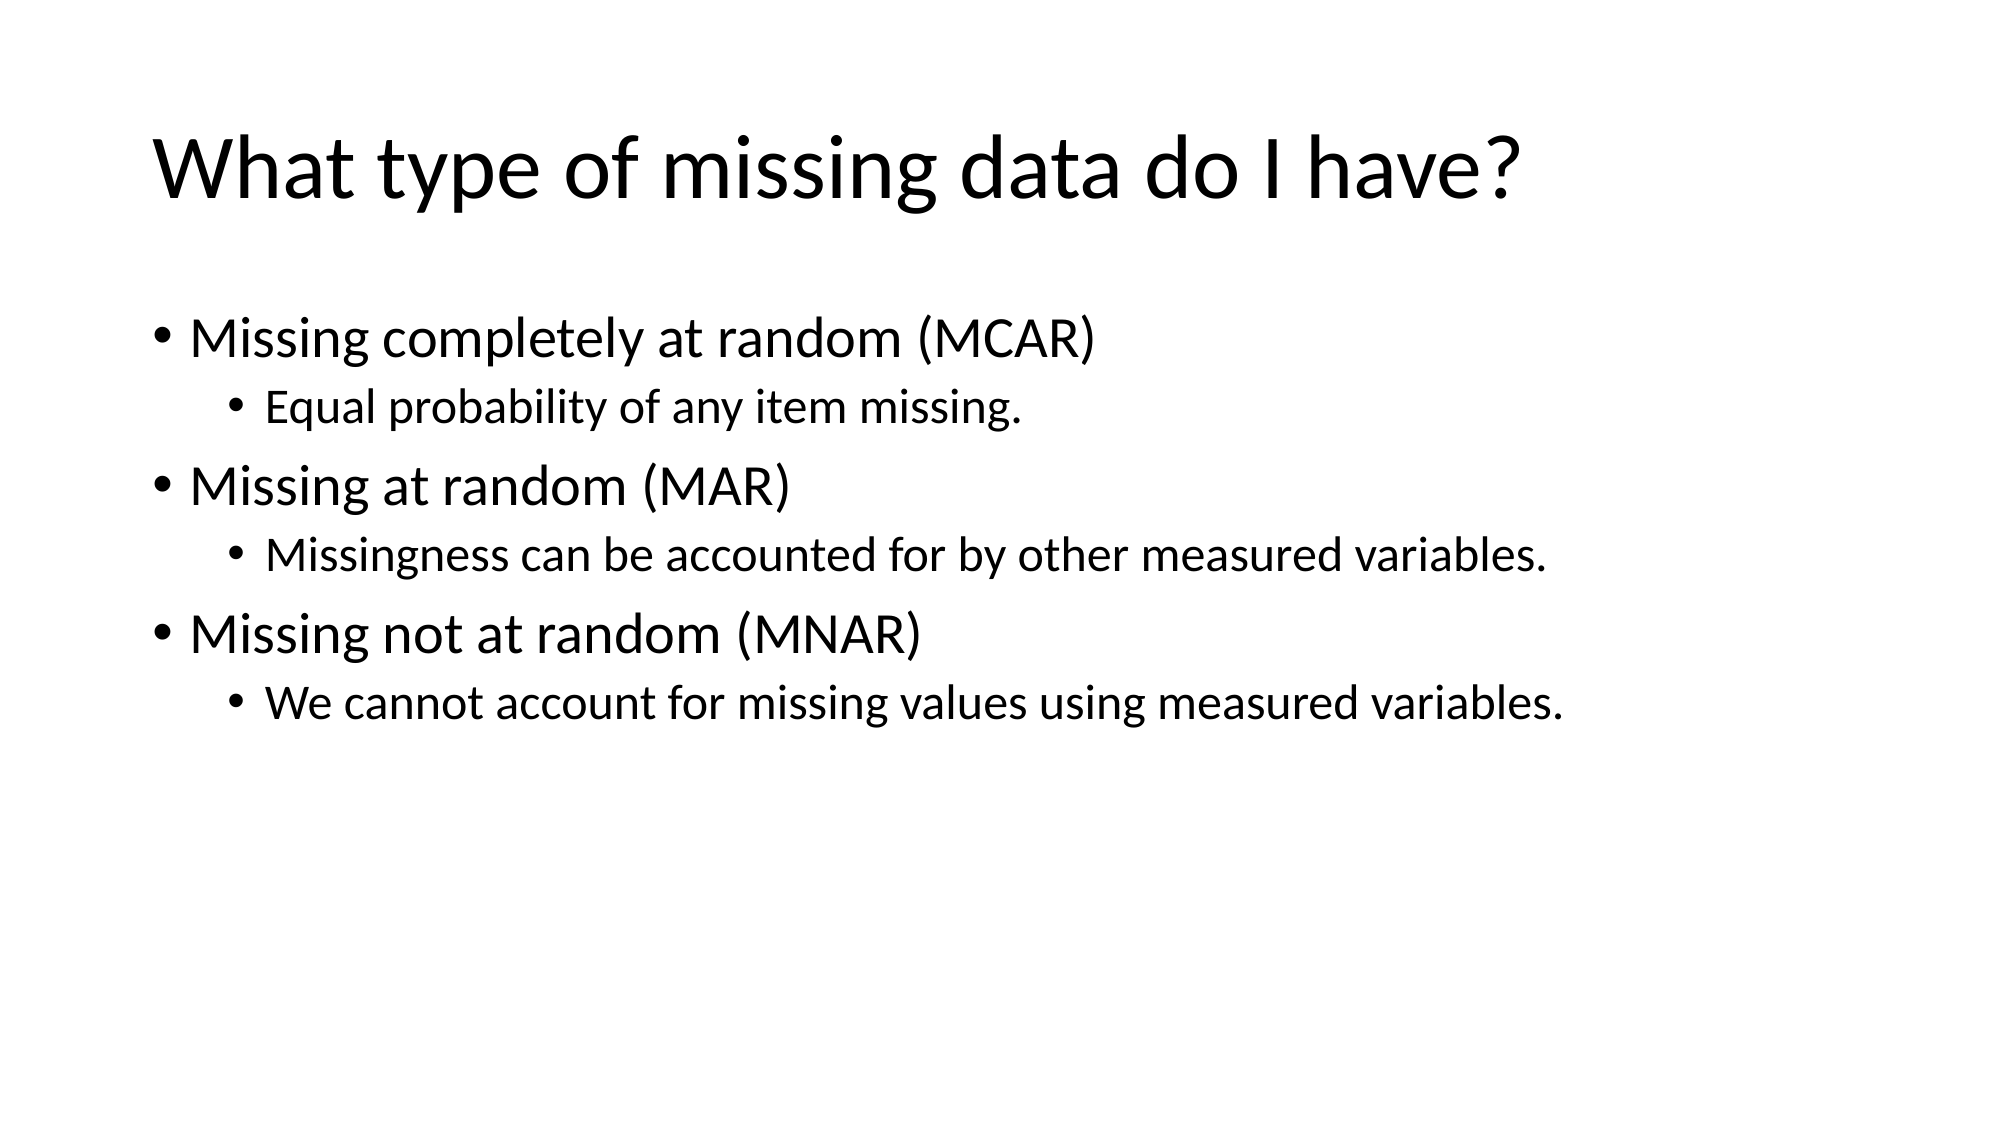

# What type of missing data do I have?
Missing completely at random (MCAR)
Equal probability of any item missing.
Missing at random (MAR)
Missingness can be accounted for by other measured variables.
Missing not at random (MNAR)
We cannot account for missing values using measured variables.